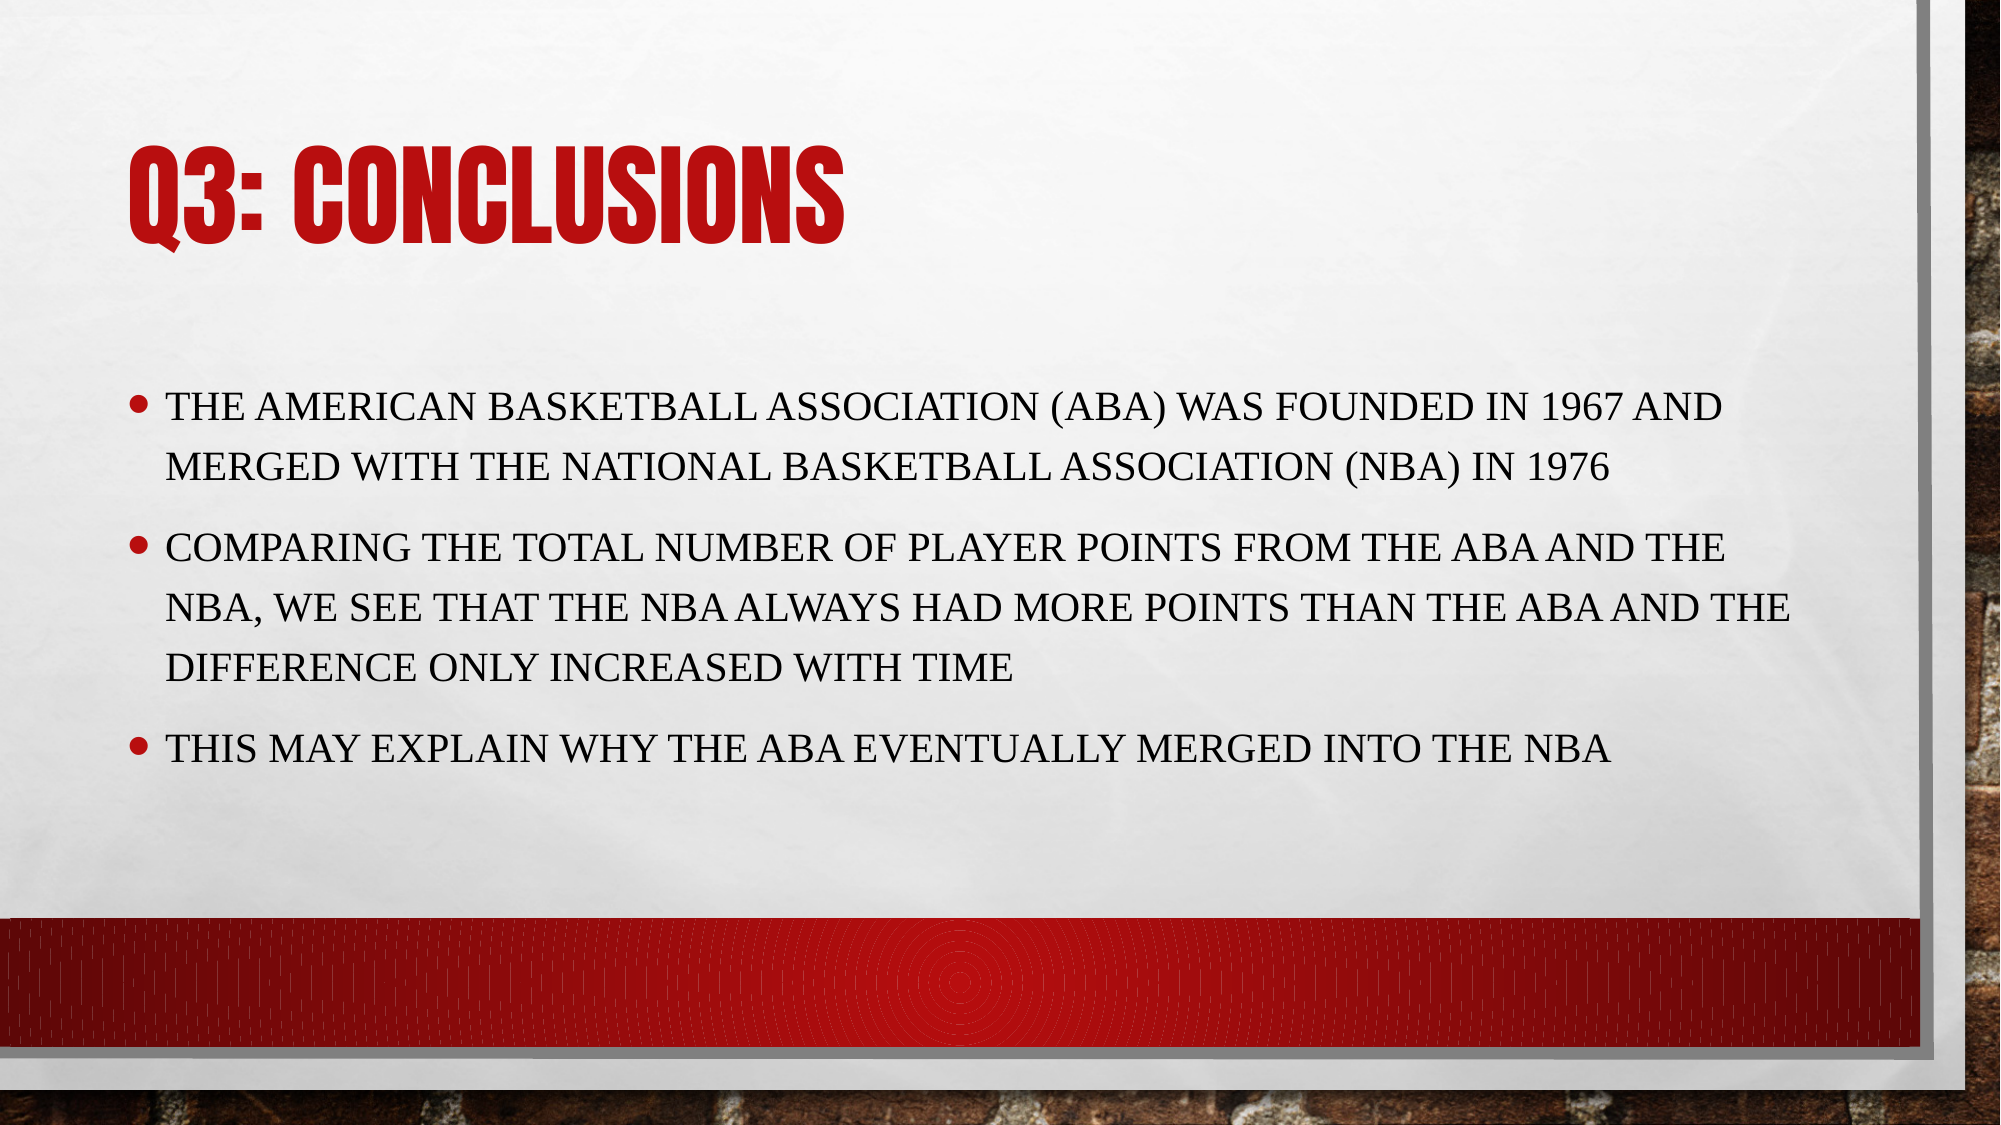

# Q3: conclusions
The American basketball association (ABA) was founded in 1967 and merged with the National Basketball Association (NBA) in 1976
Comparing the total number of player points from the ABA and the NBA, we see that the NBA always had more points than the ABA and the difference only increased with time
This may explain why the ABA eventually merged into the NBA